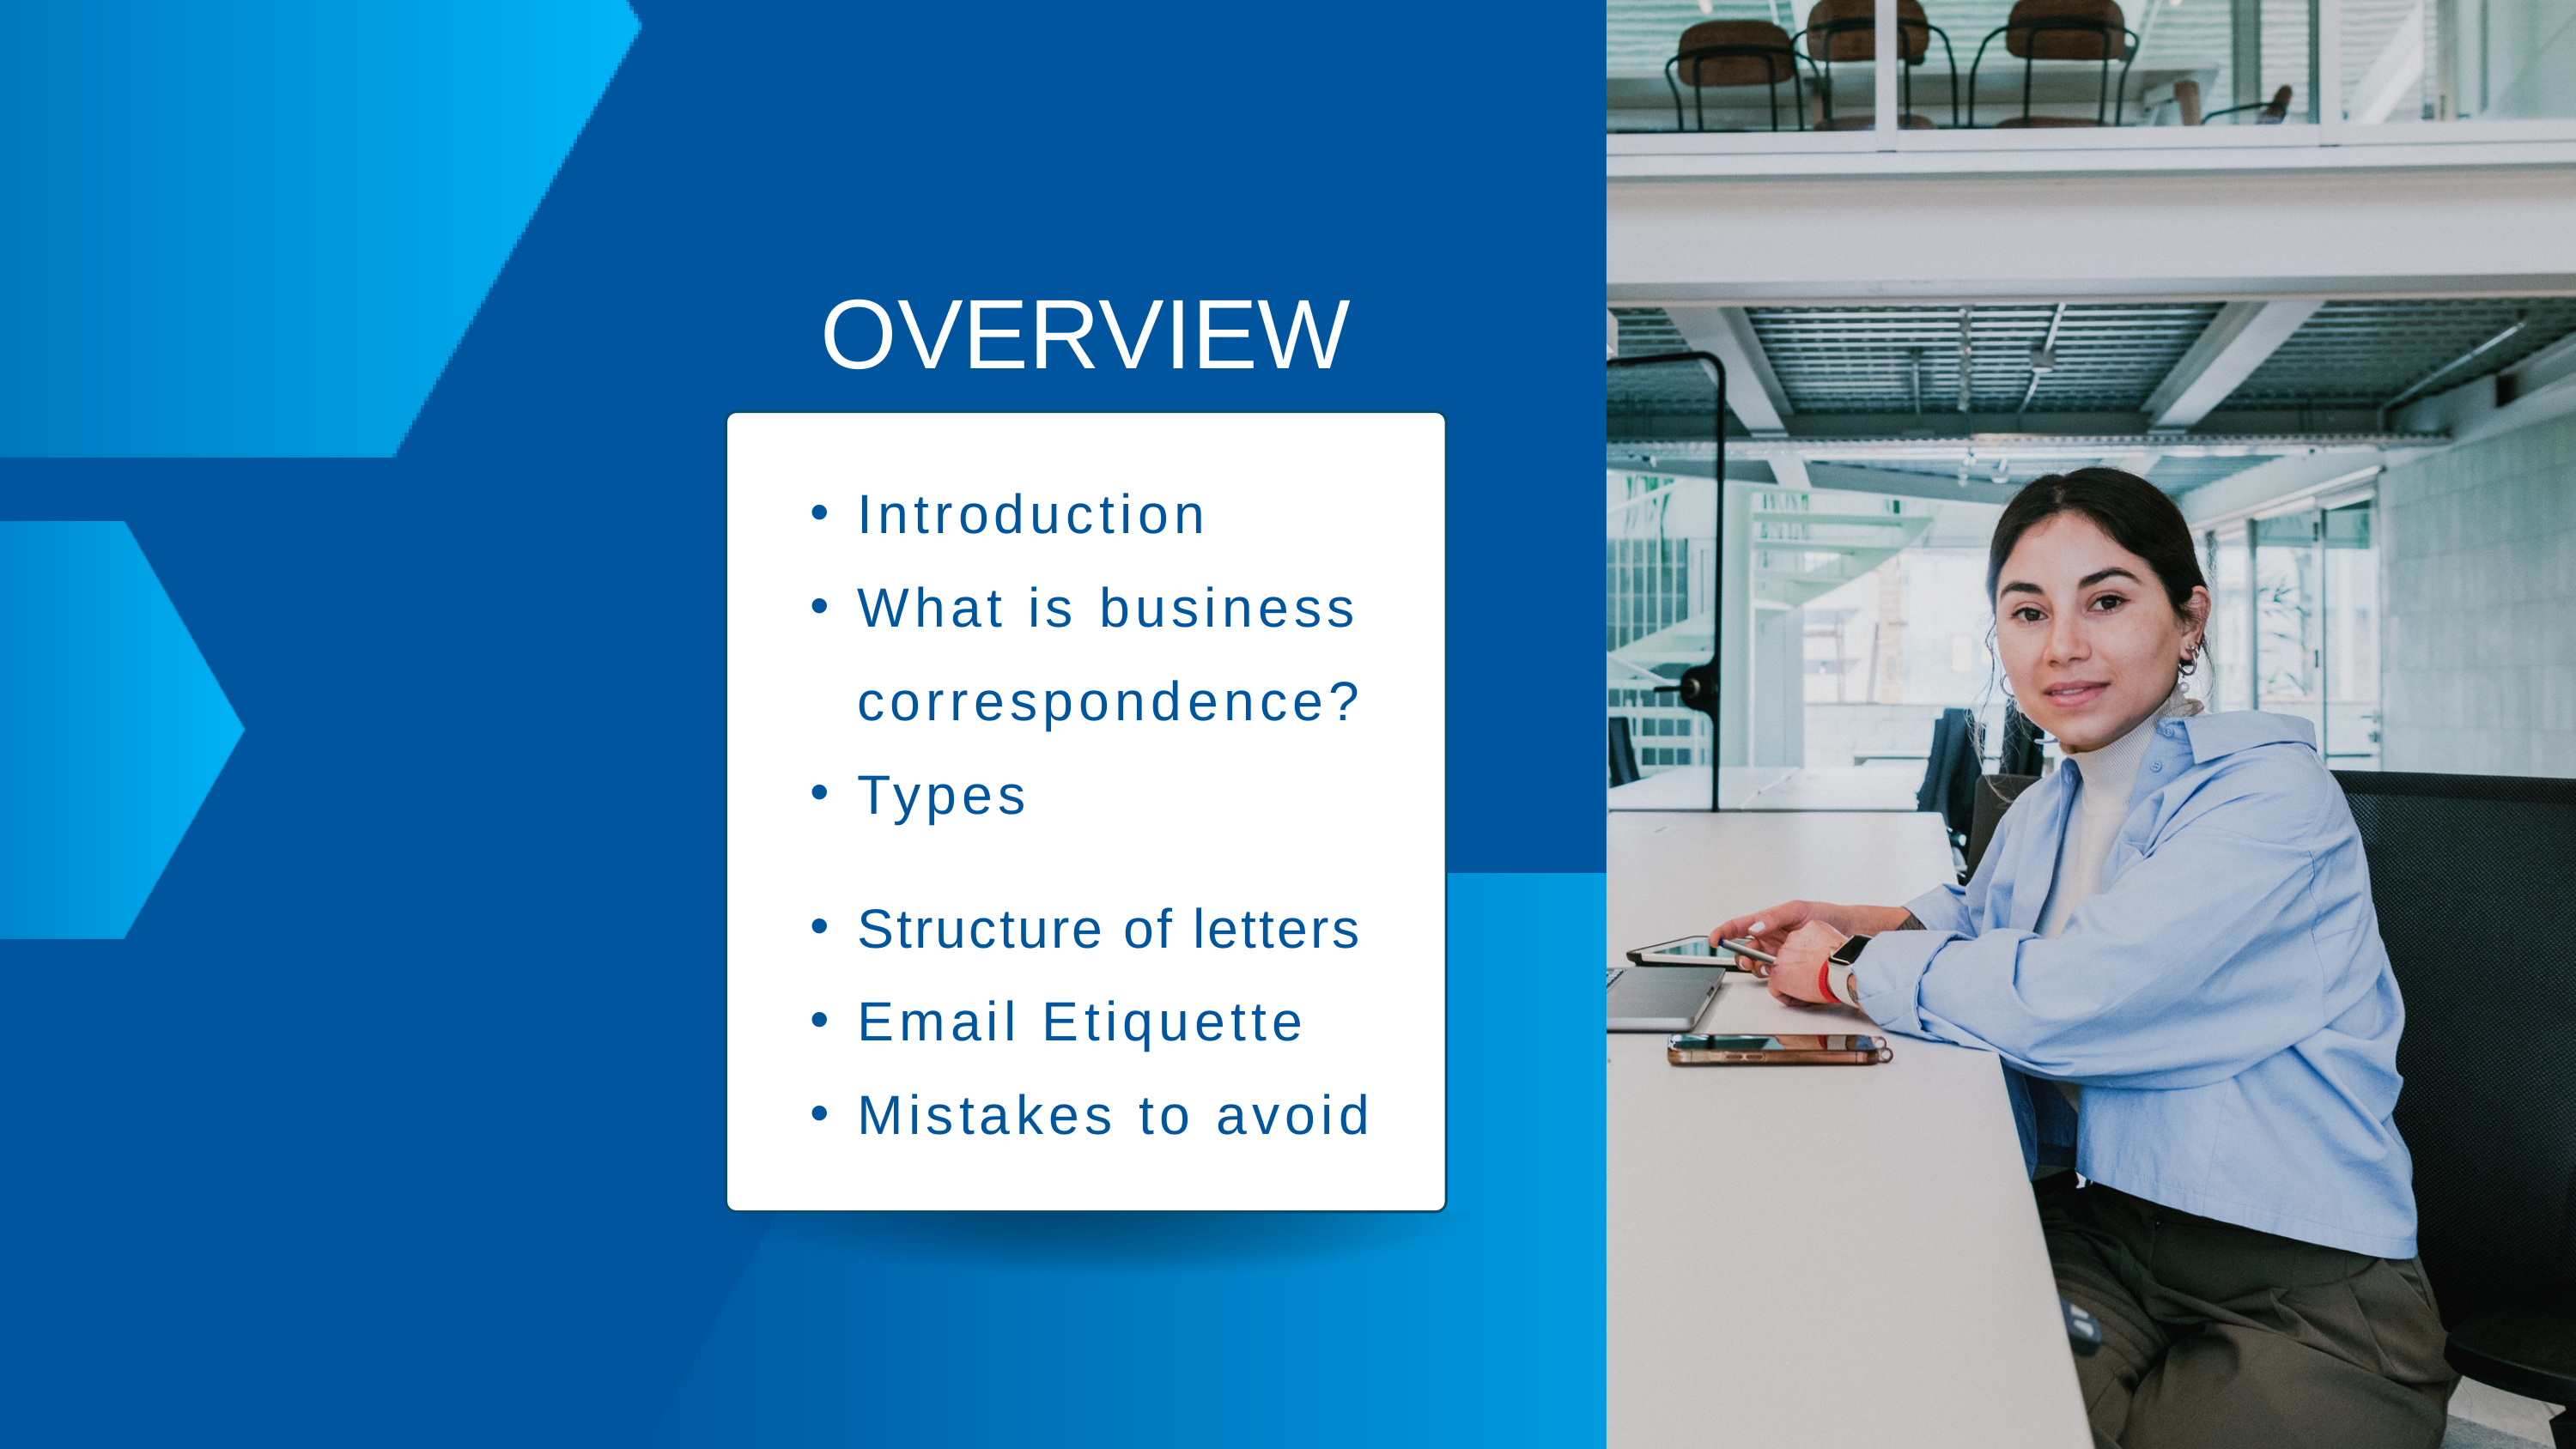

OVERVIEW

Introduction
What is business correspondence?
Types
Structure of letters
Email Etiquette
Mistakes to avoid